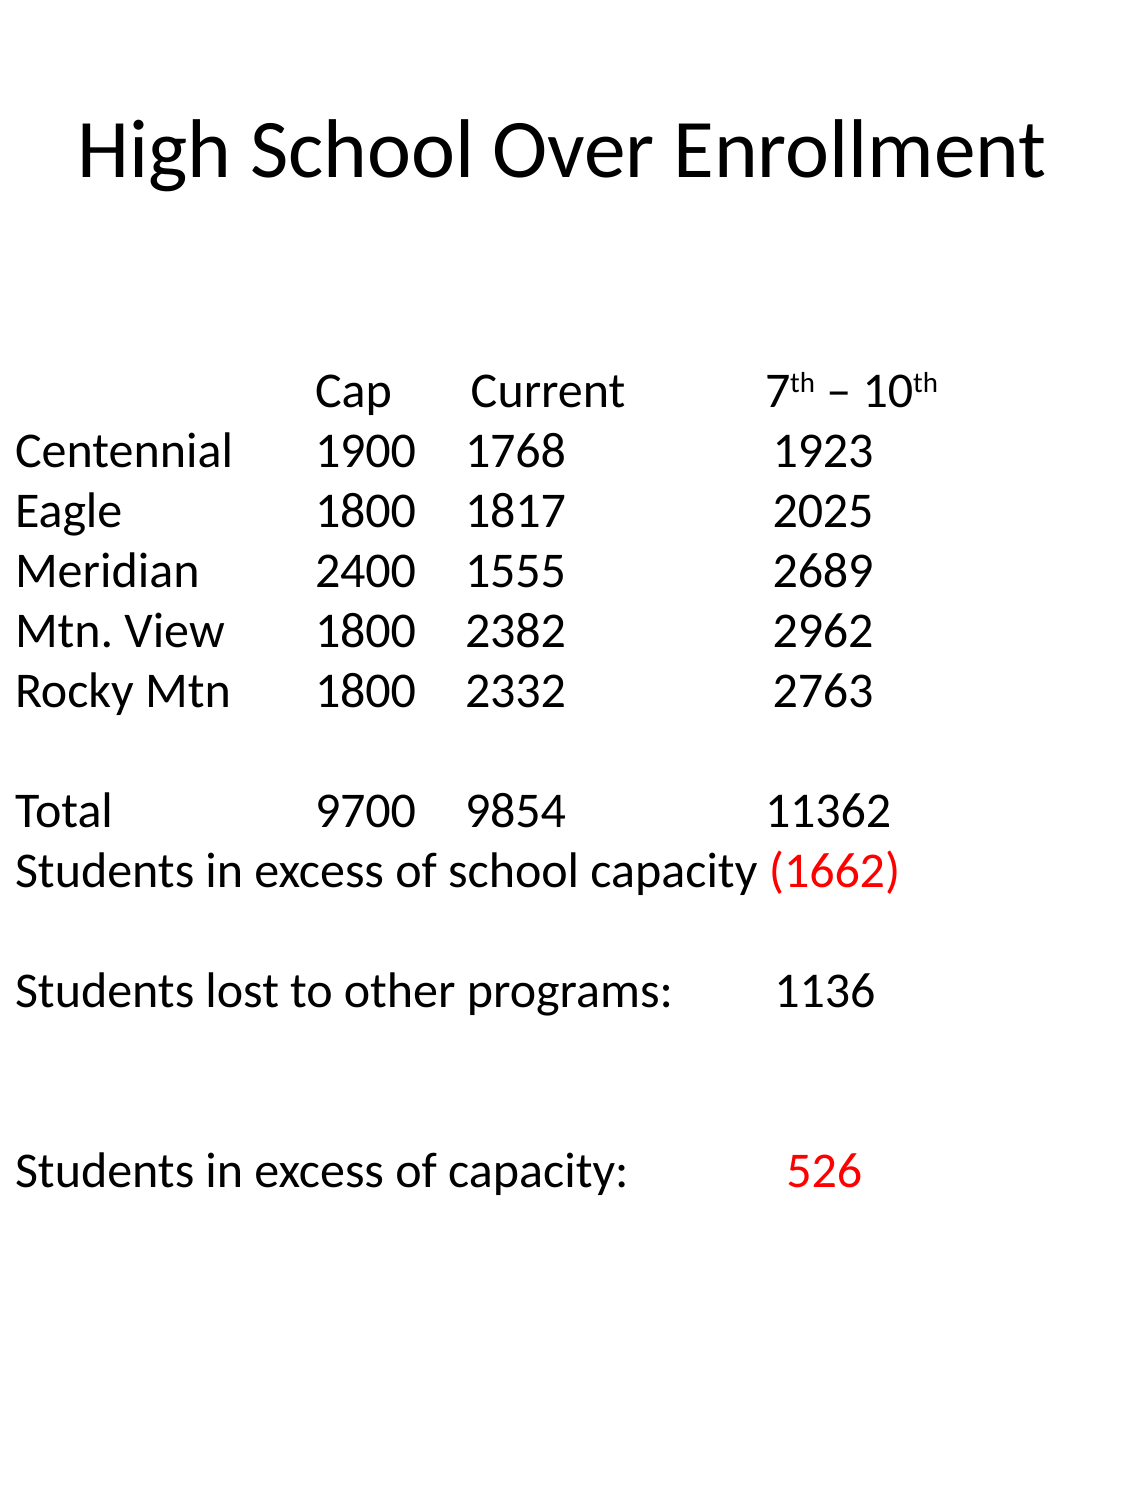

# High School Over Enrollment
		Cap       Current	7th – 10th Centennial	1900	1768	              1923
Eagle		1800	1817	              2025
Meridian	2400	1555	              2689
Mtn. View	1800	2382	              2962
Rocky Mtn	1800	2332	              2763

Total		9700	9854		11362
Students in excess of school capacity (1662)

Students lost to other programs:         1136

Students in excess of capacity:              526